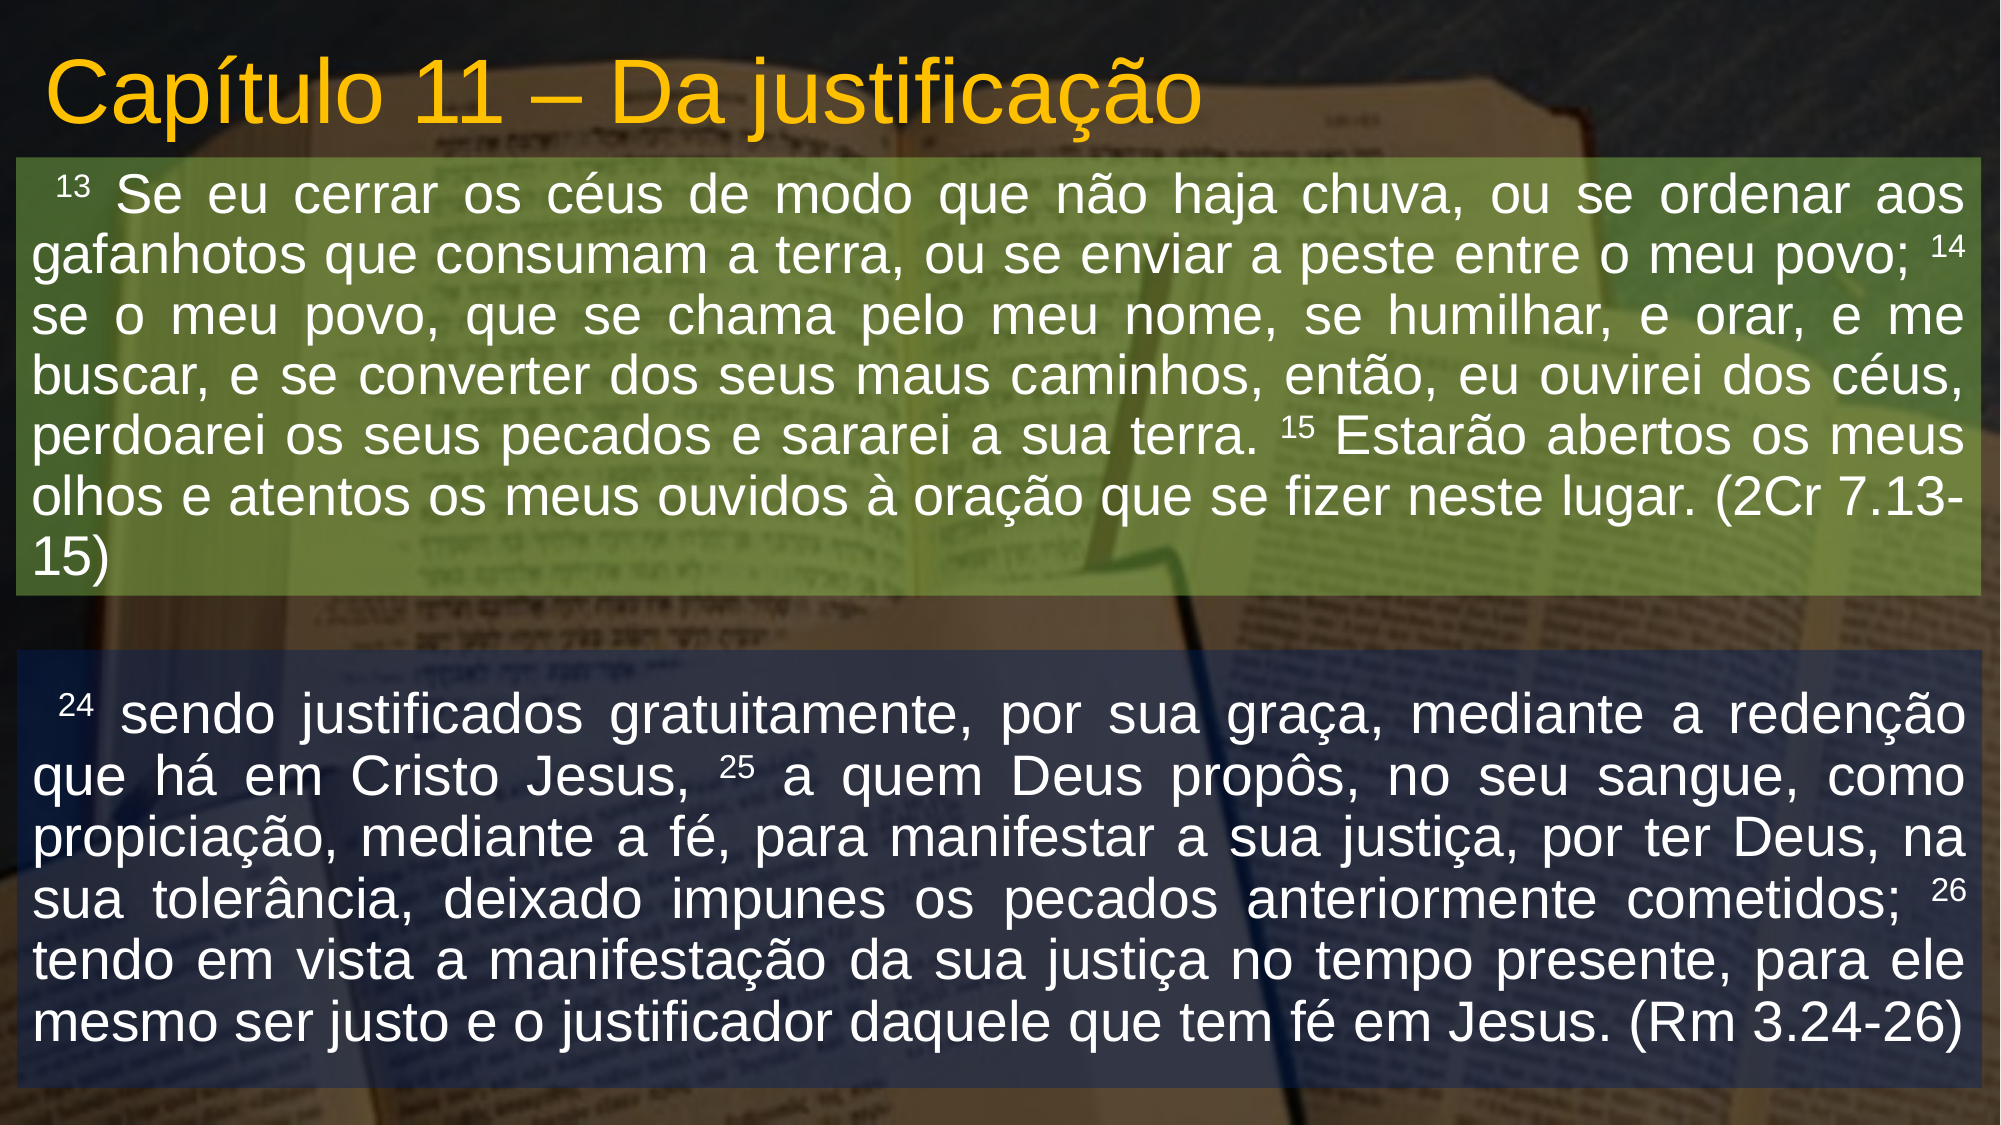

# Capítulo 11 – Da justificação
 13 Se eu cerrar os céus de modo que não haja chuva, ou se ordenar aos gafanhotos que consumam a terra, ou se enviar a peste entre o meu povo; 14 se o meu povo, que se chama pelo meu nome, se humilhar, e orar, e me buscar, e se converter dos seus maus caminhos, então, eu ouvirei dos céus, perdoarei os seus pecados e sararei a sua terra. 15 Estarão abertos os meus olhos e atentos os meus ouvidos à oração que se fizer neste lugar. (2Cr 7.13-15)
 24 sendo justificados gratuitamente, por sua graça, mediante a redenção que há em Cristo Jesus, 25 a quem Deus propôs, no seu sangue, como propiciação, mediante a fé, para manifestar a sua justiça, por ter Deus, na sua tolerância, deixado impunes os pecados anteriormente cometidos; 26 tendo em vista a manifestação da sua justiça no tempo presente, para ele mesmo ser justo e o justificador daquele que tem fé em Jesus. (Rm 3.24-26)